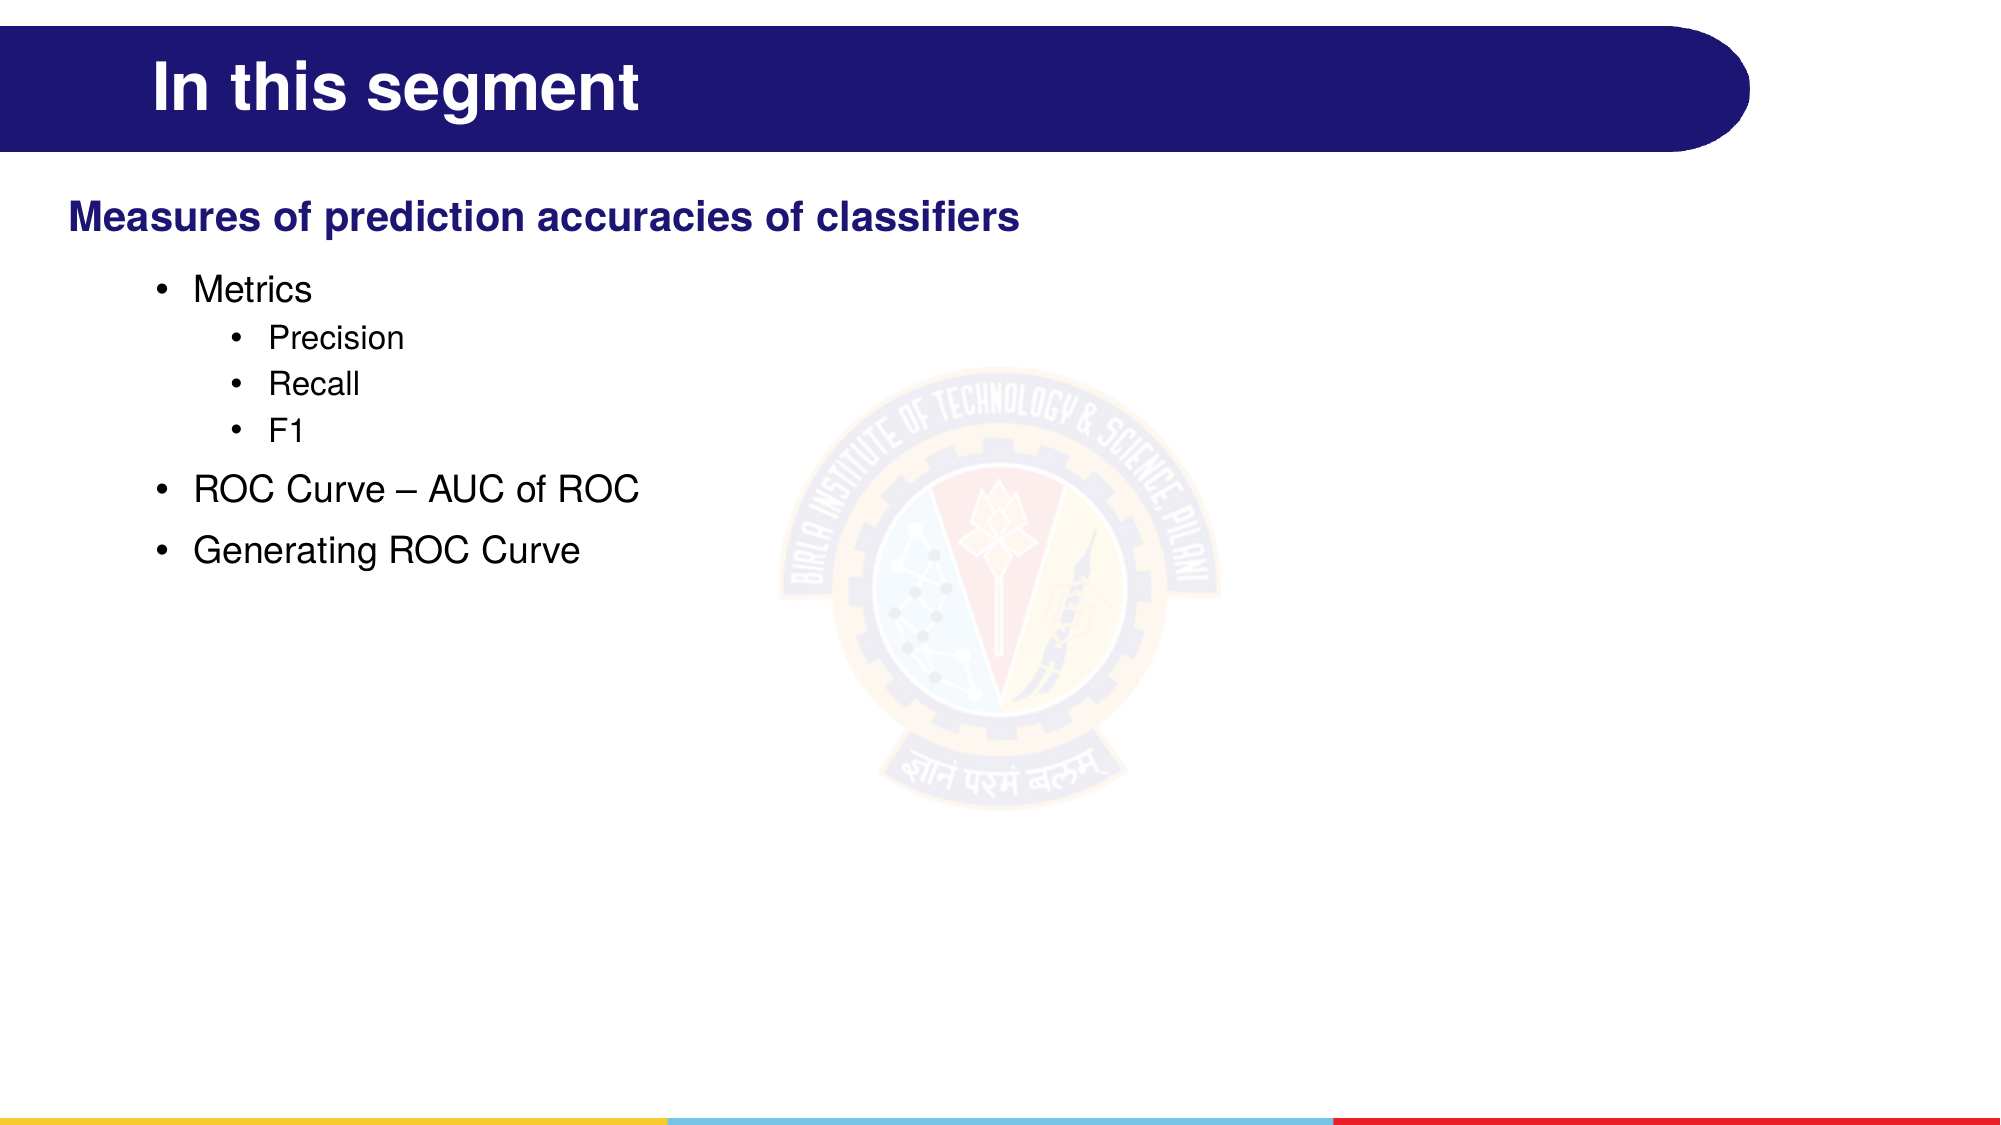

# In this segment
Measures of prediction accuracies of classifiers
Metrics
Precision
Recall
F1
ROC Curve – AUC of ROC
Generating ROC Curve